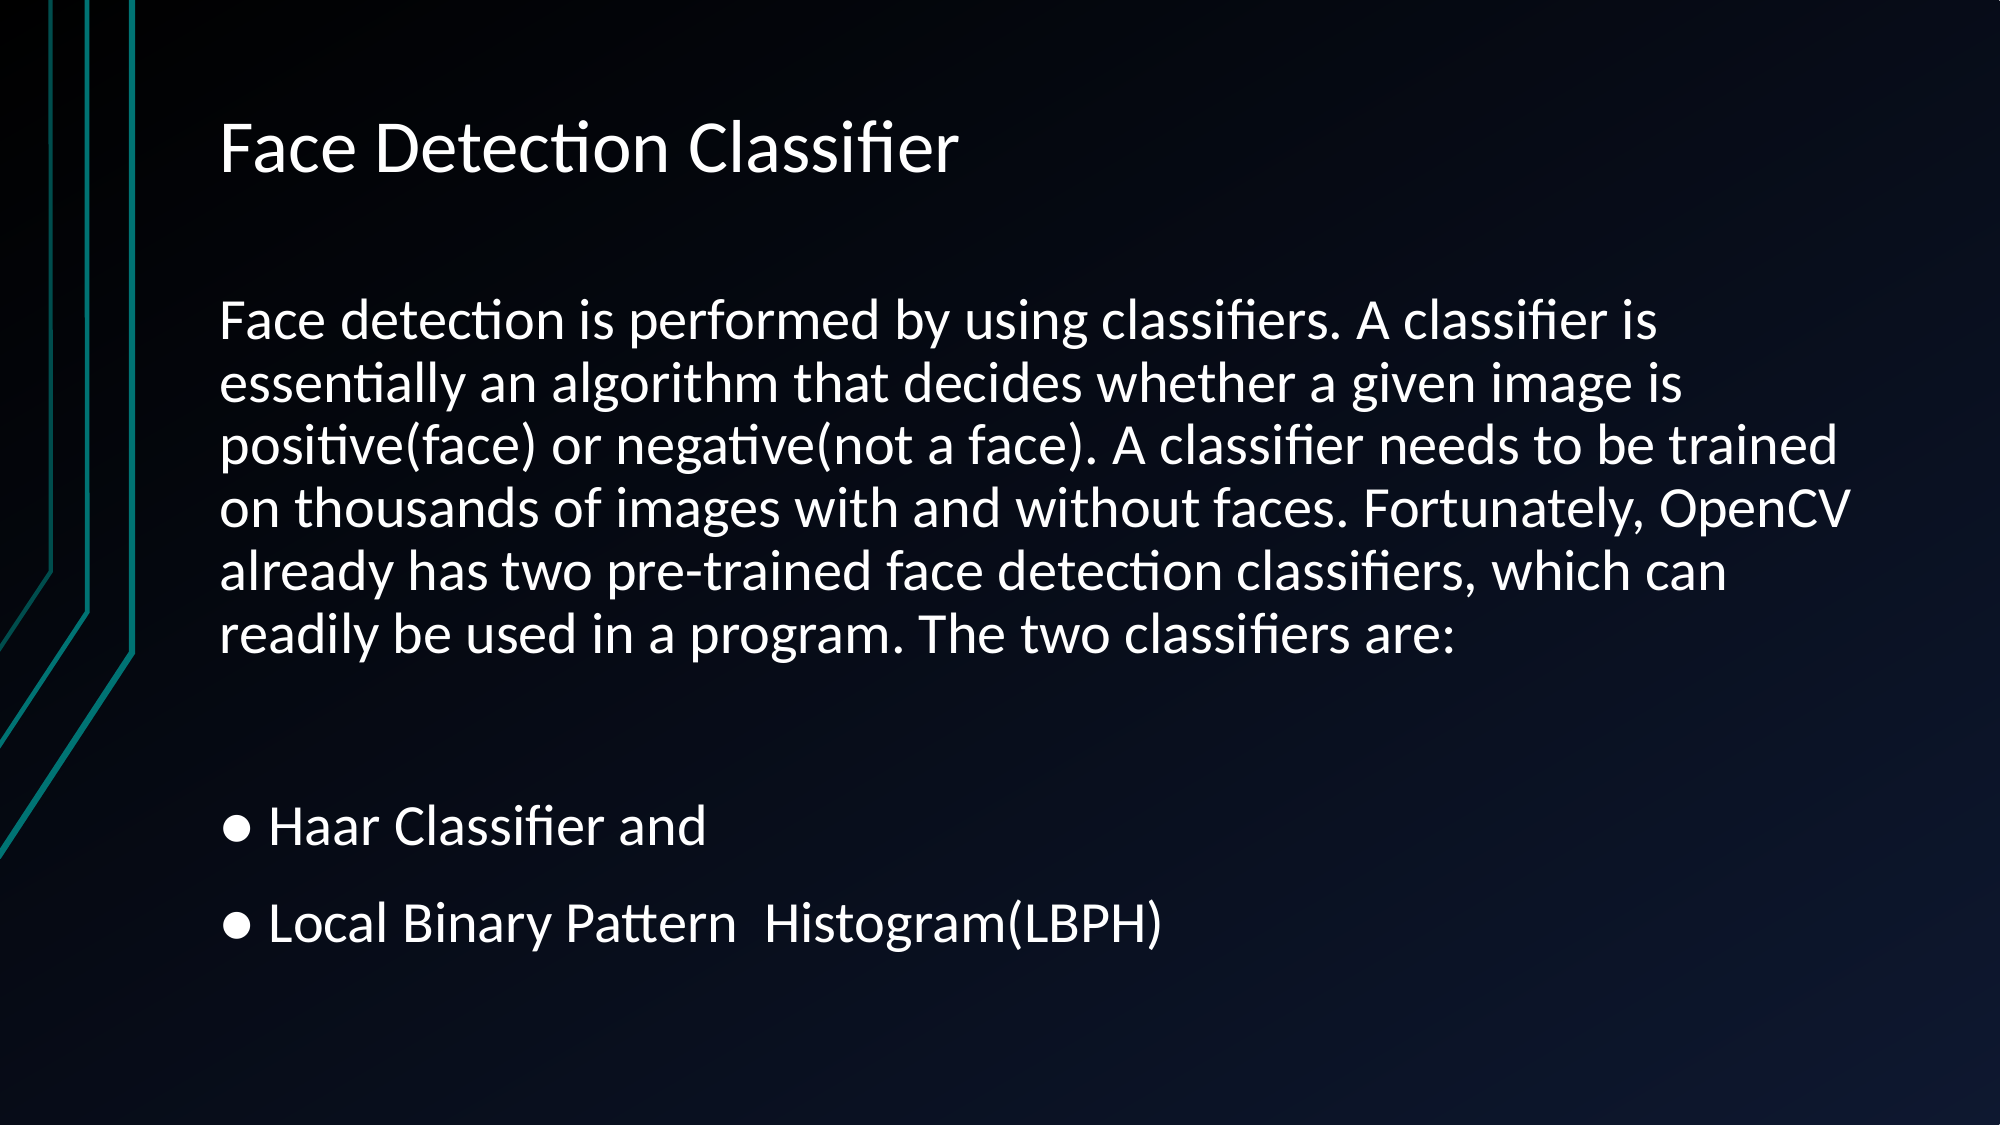

# Face Detection Classifier
Face detection is performed by using classifiers. A classifier is essentially an algorithm that decides whether a given image is positive(face) or negative(not a face). A classifier needs to be trained on thousands of images with and without faces. Fortunately, OpenCV already has two pre-trained face detection classifiers, which can readily be used in a program. The two classifiers are:

● Haar Classifier and
● Local Binary Pattern  Histogram(LBPH)